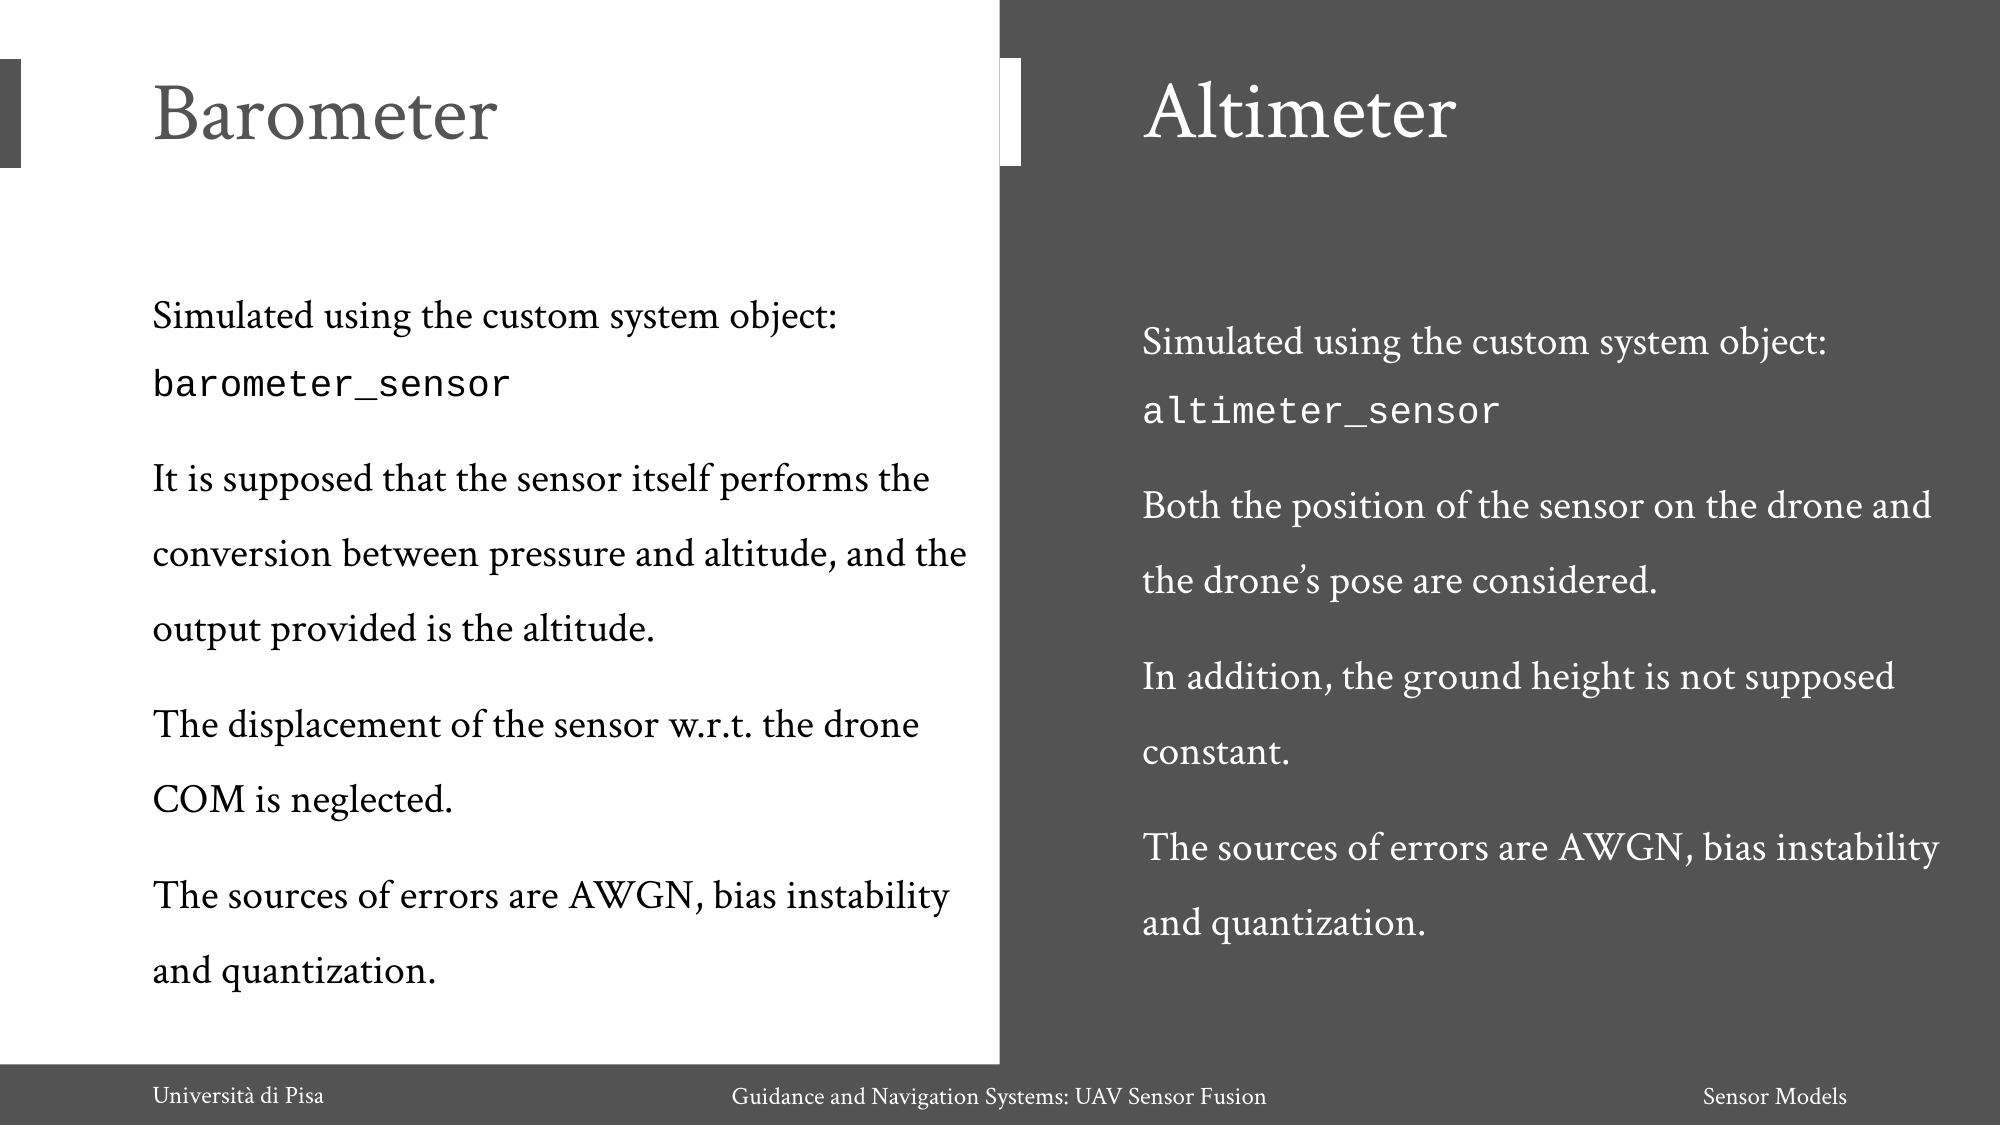

28
Altimeter
Barometer
Simulated using the custom system object: barometer_sensor
It is supposed that the sensor itself performs the conversion between pressure and altitude, and the output provided is the altitude.
The displacement of the sensor w.r.t. the drone COM is neglected.
The sources of errors are AWGN, bias instability and quantization.
Simulated using the custom system object: altimeter_sensor
Both the position of the sensor on the drone and the drone’s pose are considered.
In addition, the ground height is not supposed constant.
The sources of errors are AWGN, bias instability and quantization.
Università di Pisa

Guidance and Navigation Systems: UAV Sensor Fusion
Sensor Models